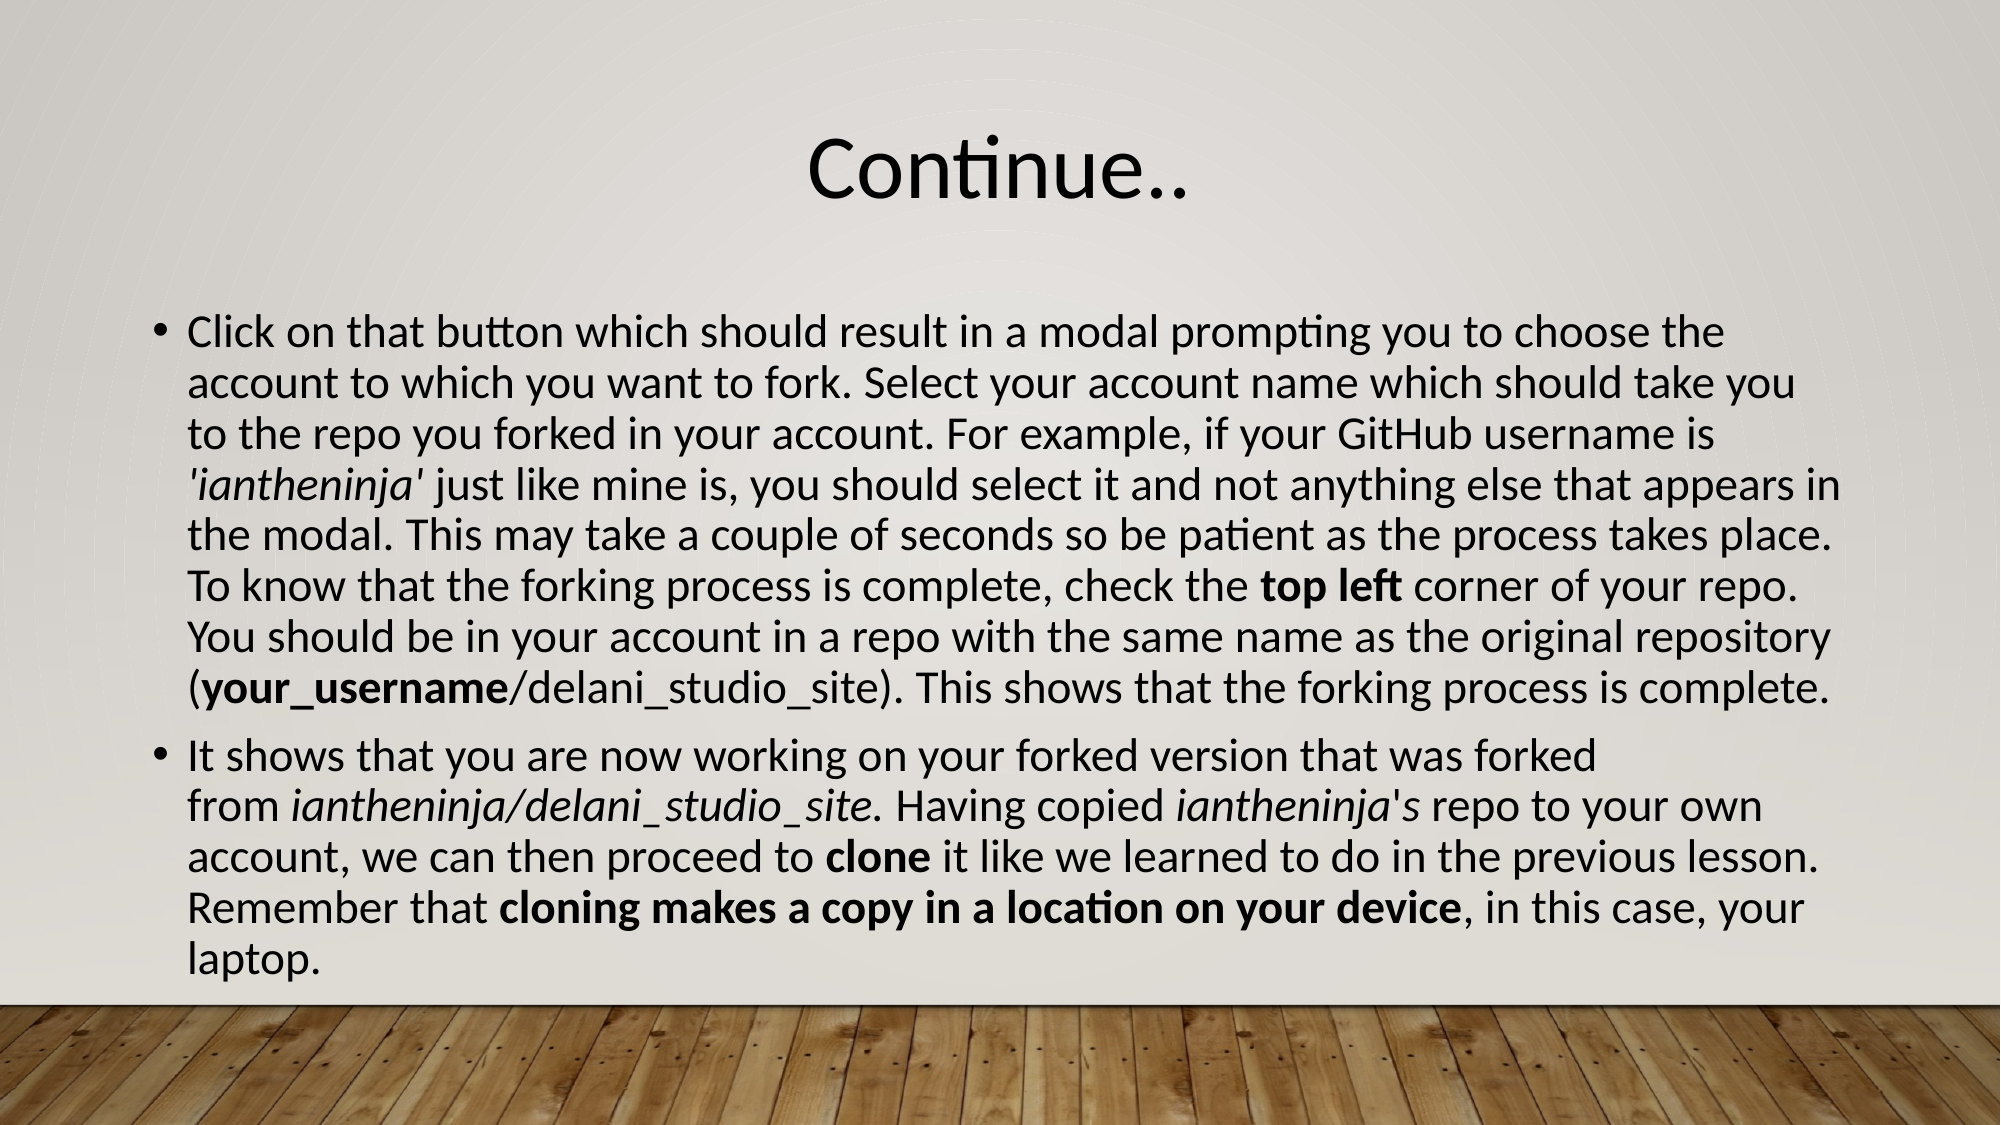

Continue..
Click on that button which should result in a modal prompting you to choose the account to which you want to fork. Select your account name which should take you to the repo you forked in your account. For example, if your GitHub username is 'iantheninja' just like mine is, you should select it and not anything else that appears in the modal. This may take a couple of seconds so be patient as the process takes place. To know that the forking process is complete, check the top left corner of your repo. You should be in your account in a repo with the same name as the original repository (your_username/delani_studio_site). This shows that the forking process is complete.
It shows that you are now working on your forked version that was forked from iantheninja/delani_studio_site. Having copied iantheninja's repo to your own account, we can then proceed to clone it like we learned to do in the previous lesson. Remember that cloning makes a copy in a location on your device, in this case, your laptop.